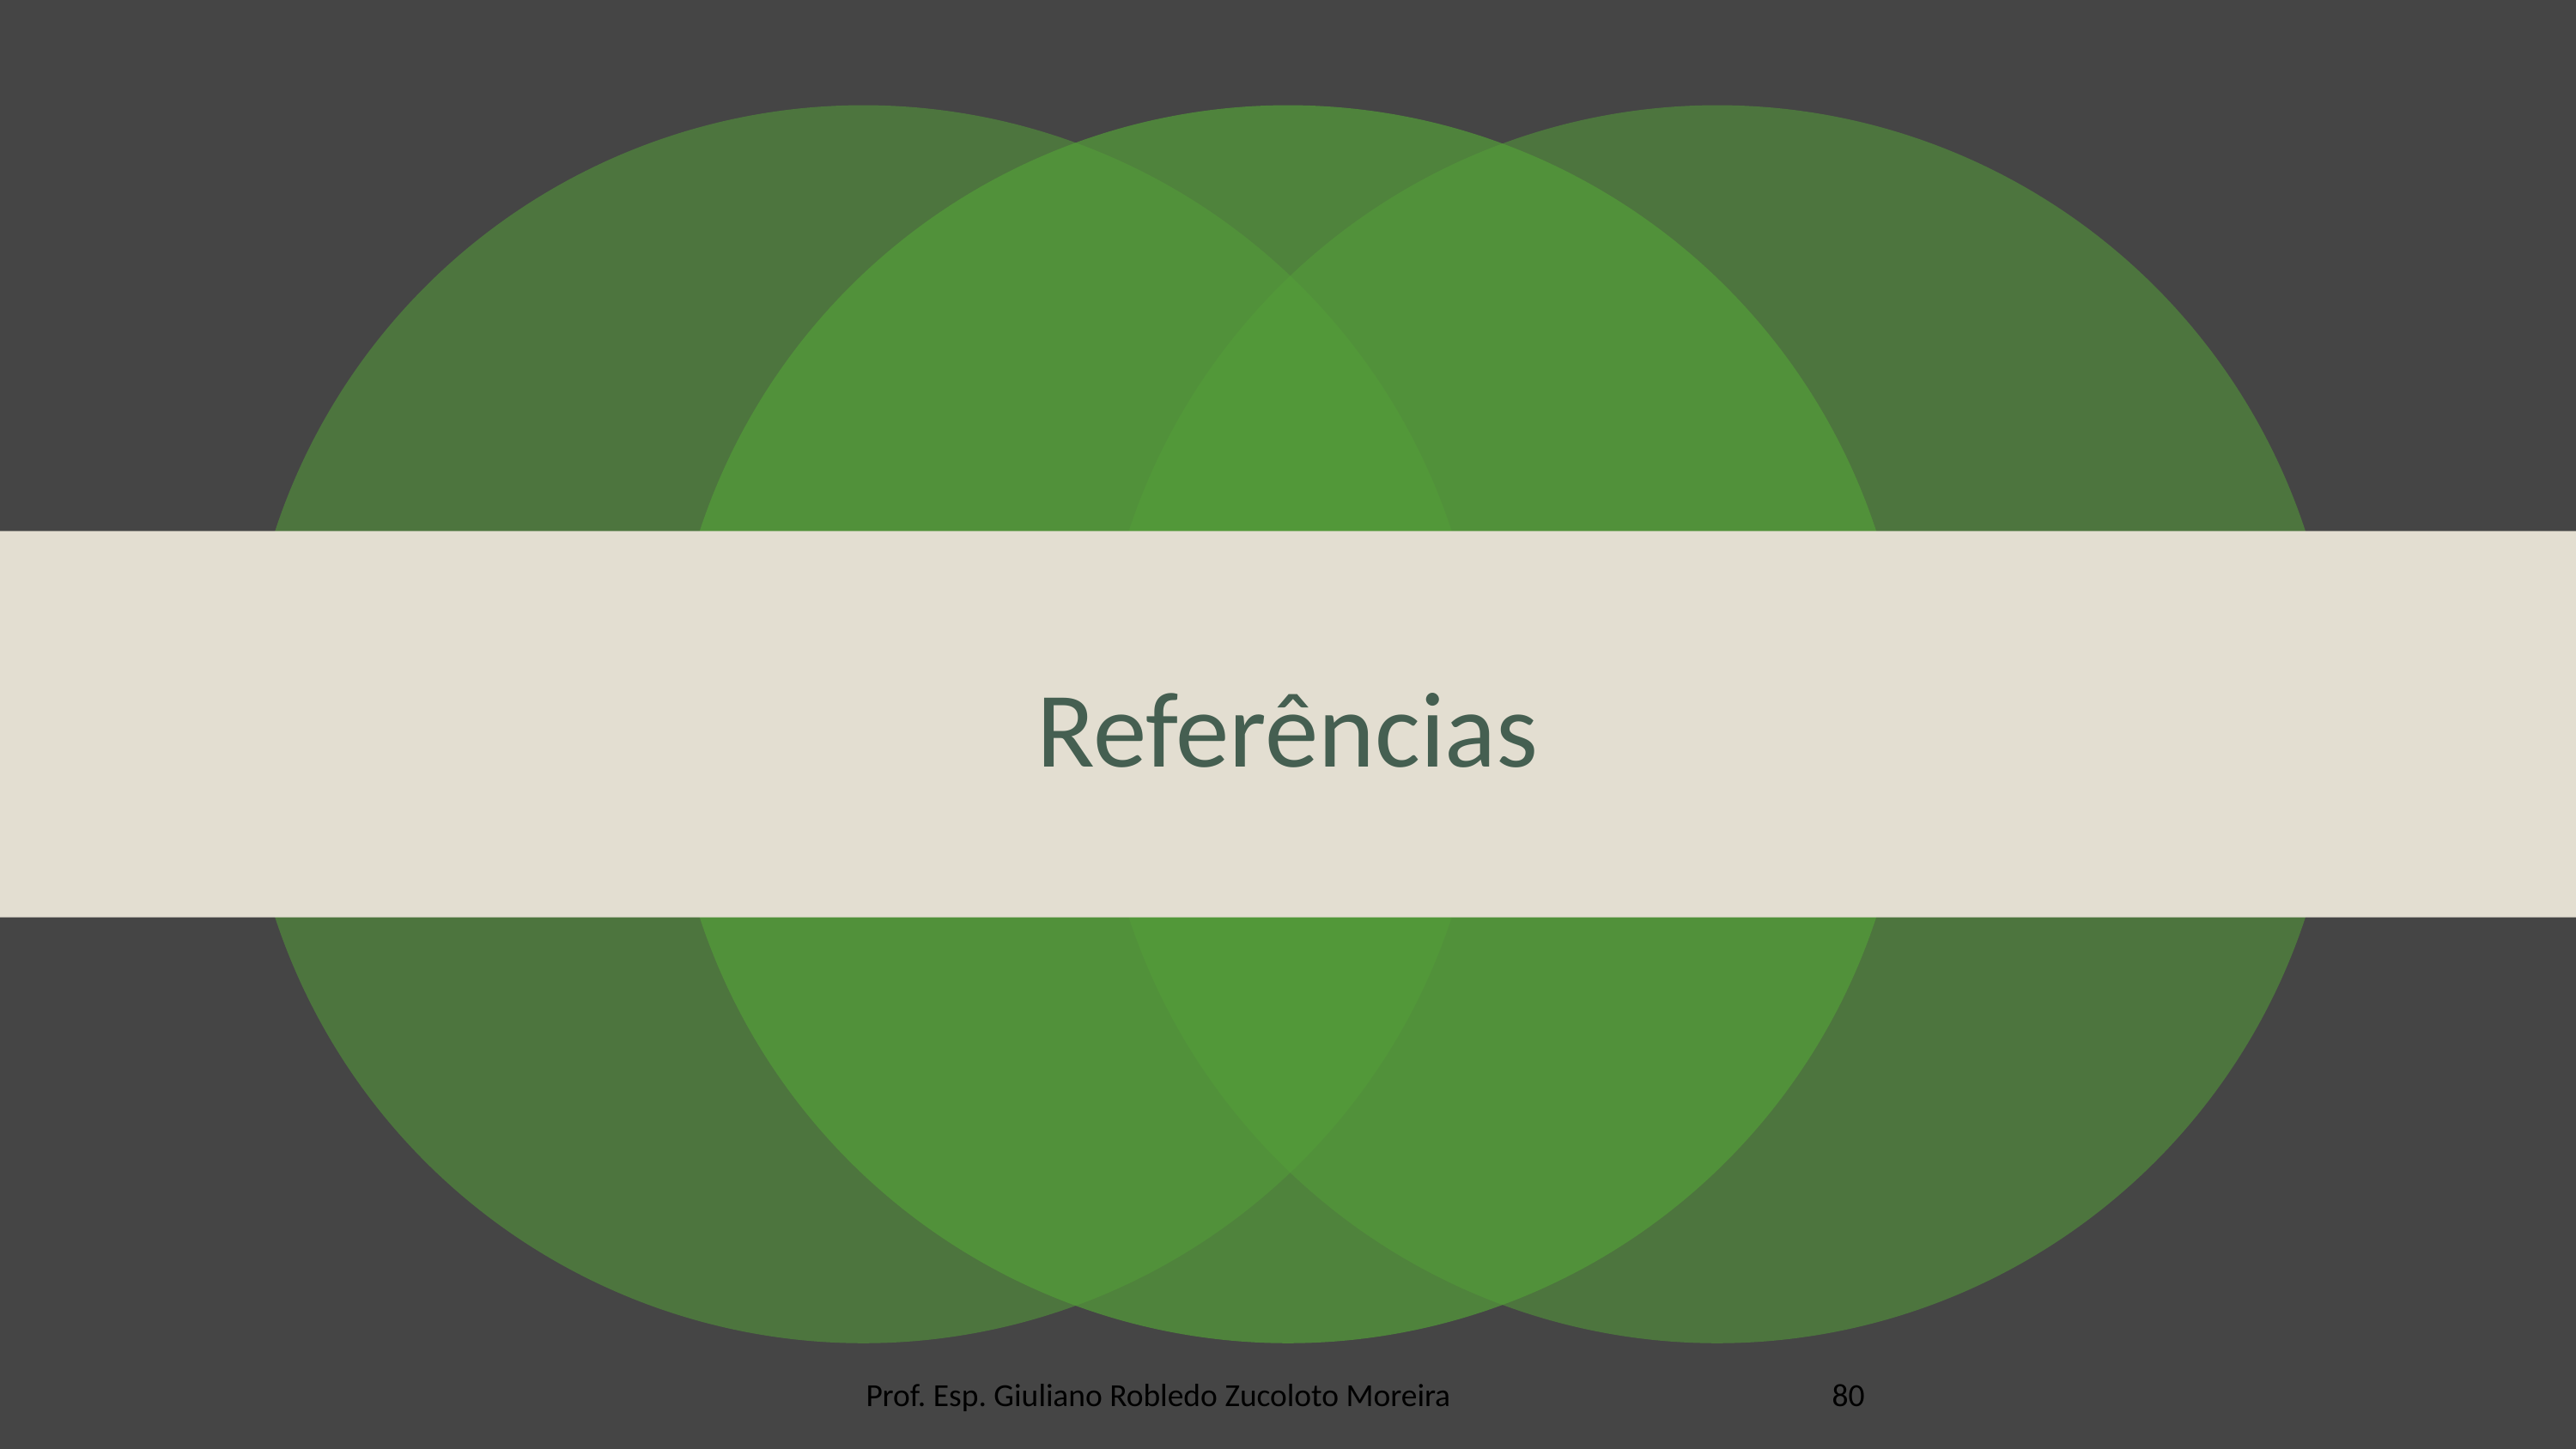

# Referências
Prof. Esp. Giuliano Robledo Zucoloto Moreira
80